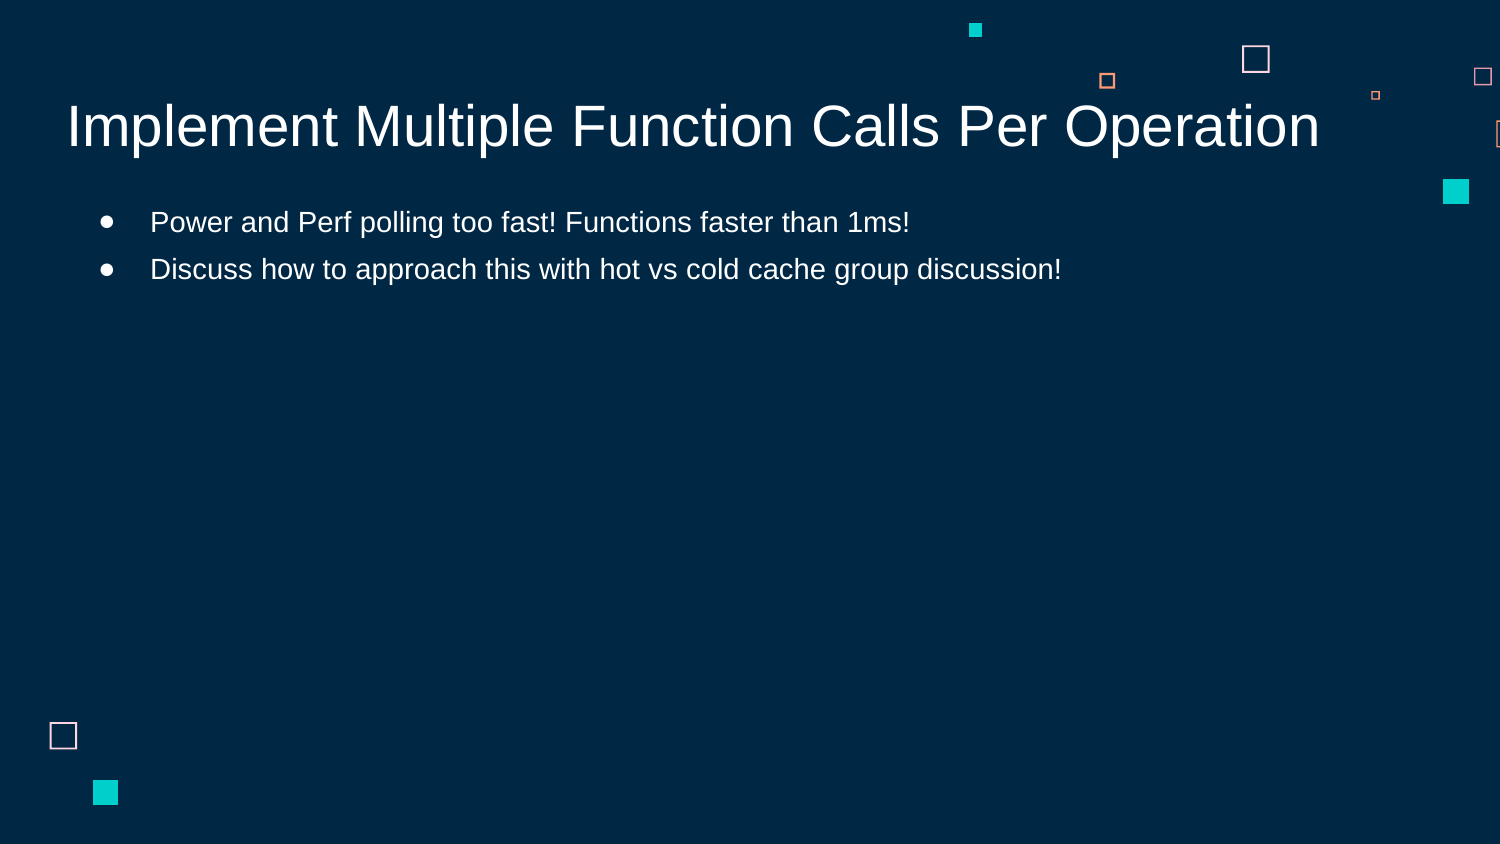

Implement Multiple Function Calls Per Operation
Power and Perf polling too fast! Functions faster than 1ms!
Discuss how to approach this with hot vs cold cache group discussion!